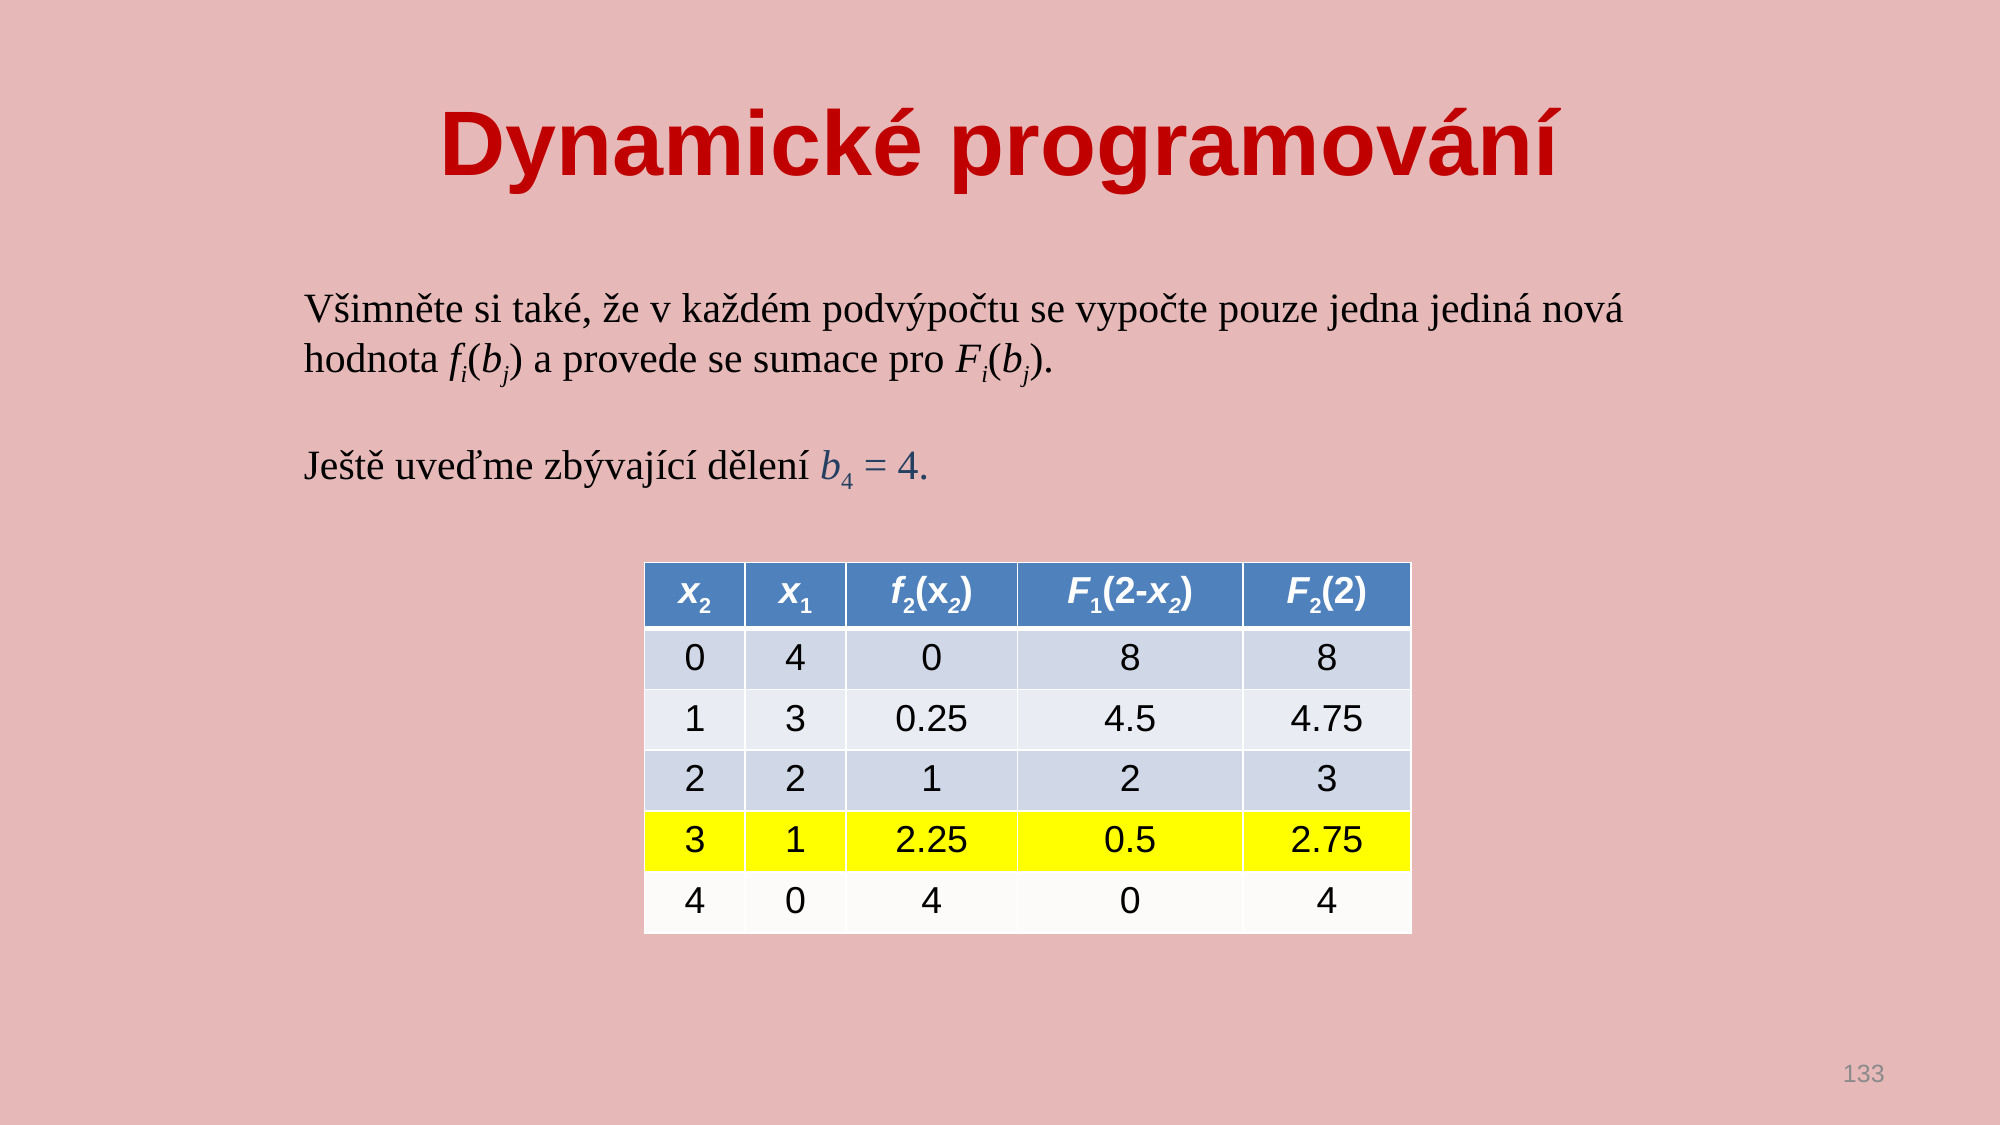

# Dynamické programování

Všimněte si také, že v každém podvýpočtu se vypočte pouze jedna jediná nová hodnota fi(bj) a provede se sumace pro Fi(bj).

Ještě uveďme zbývající dělení b4 = 4.

| x2 | x1 | f2(x2) | F1(2-x2) | F2(2) |
| --- | --- | --- | --- | --- |
| 0 | 4 | 0 | 8 | 8 |
| 1 | 3 | 0.25 | 4.5 | 4.75 |
| 2 | 2 | 1 | 2 | 3 |
| 3 | 1 | 2.25 | 0.5 | 2.75 |
| 4 | 0 | 4 | 0 | 4 |
133